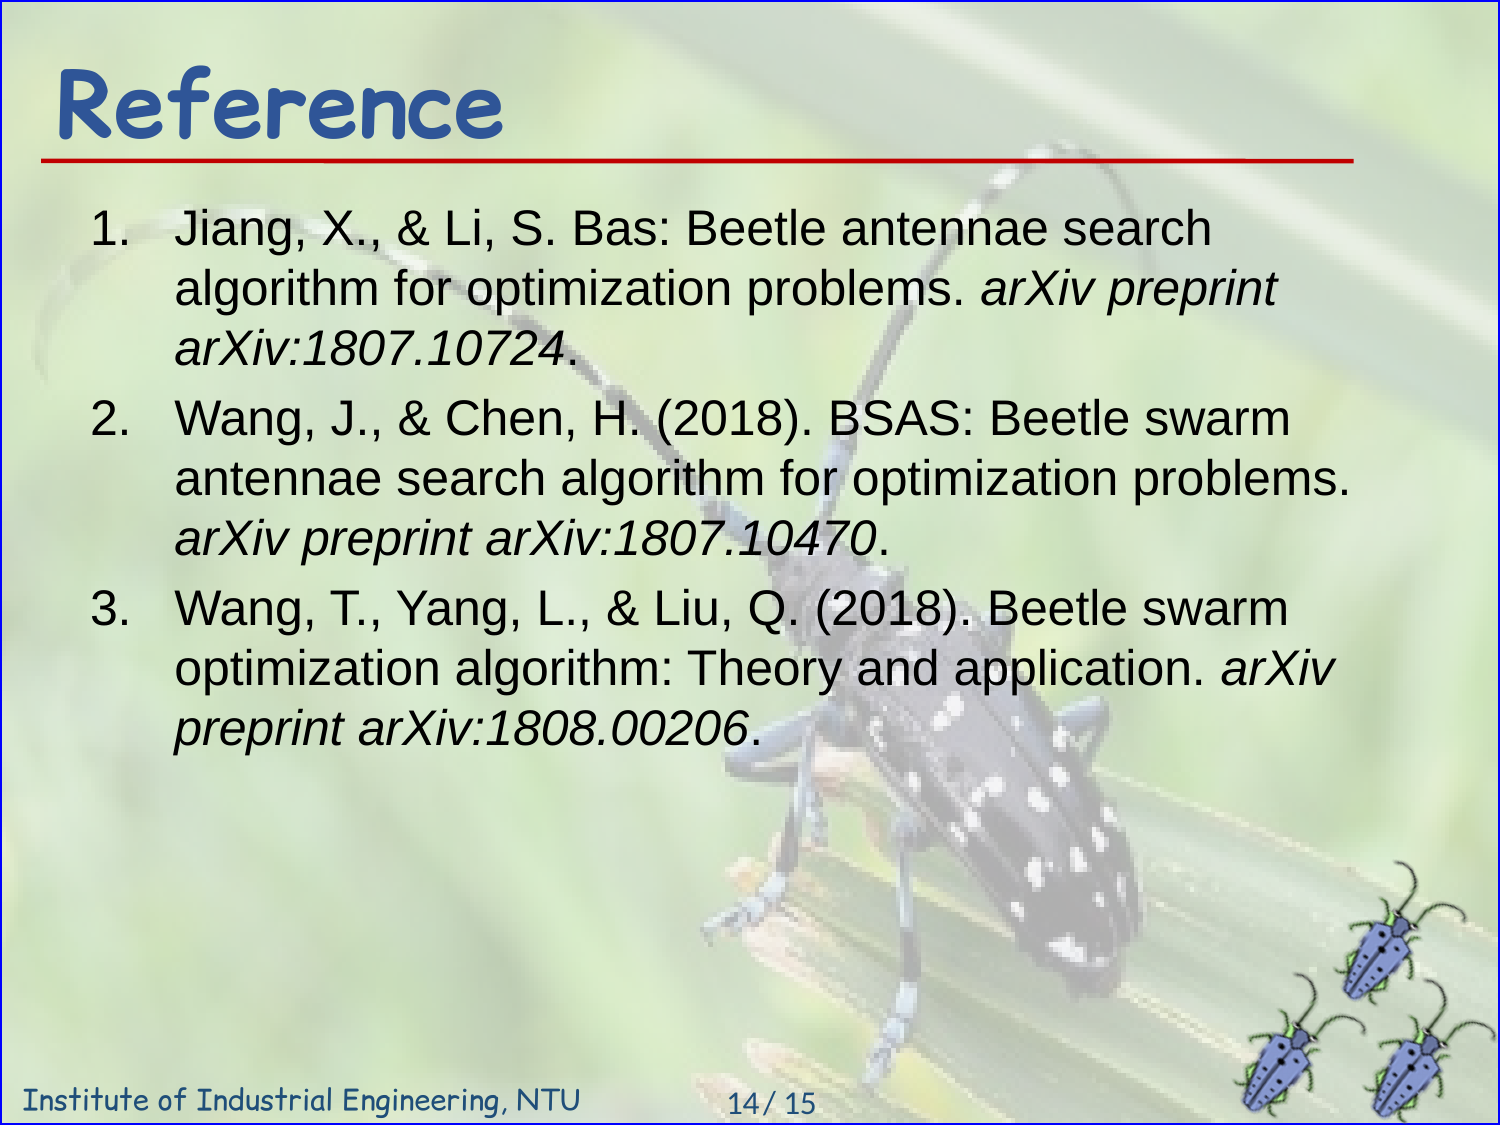

# Reference
Jiang, X., & Li, S. Bas: Beetle antennae search algorithm for optimization problems. arXiv preprint arXiv:1807.10724.
Wang, J., & Chen, H. (2018). BSAS: Beetle swarm antennae search algorithm for optimization problems. arXiv preprint arXiv:1807.10470.
Wang, T., Yang, L., & Liu, Q. (2018). Beetle swarm optimization algorithm: Theory and application. arXiv preprint arXiv:1808.00206.